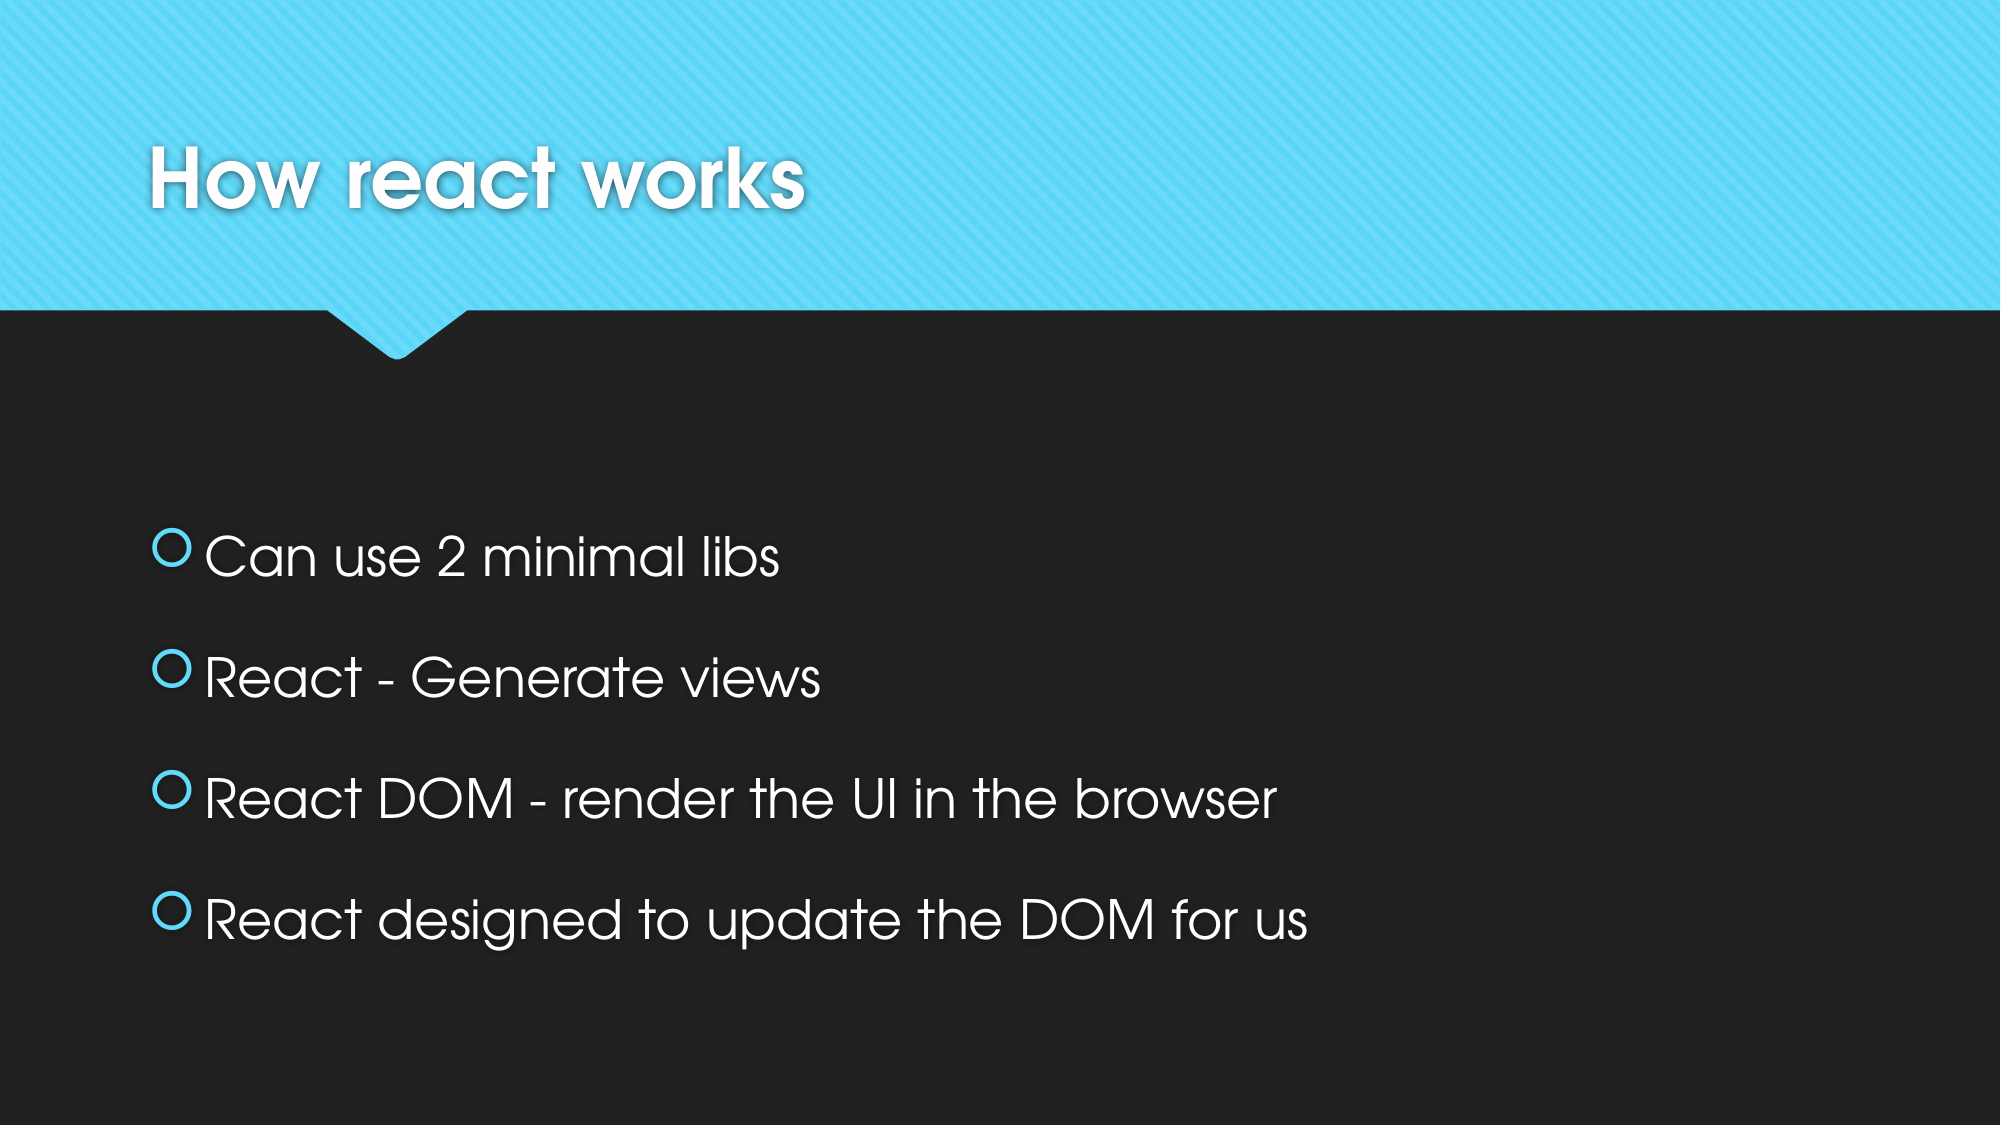

# How react works
Can use 2 minimal libs
React - Generate views
React DOM - render the UI in the browser
React designed to update the DOM for us